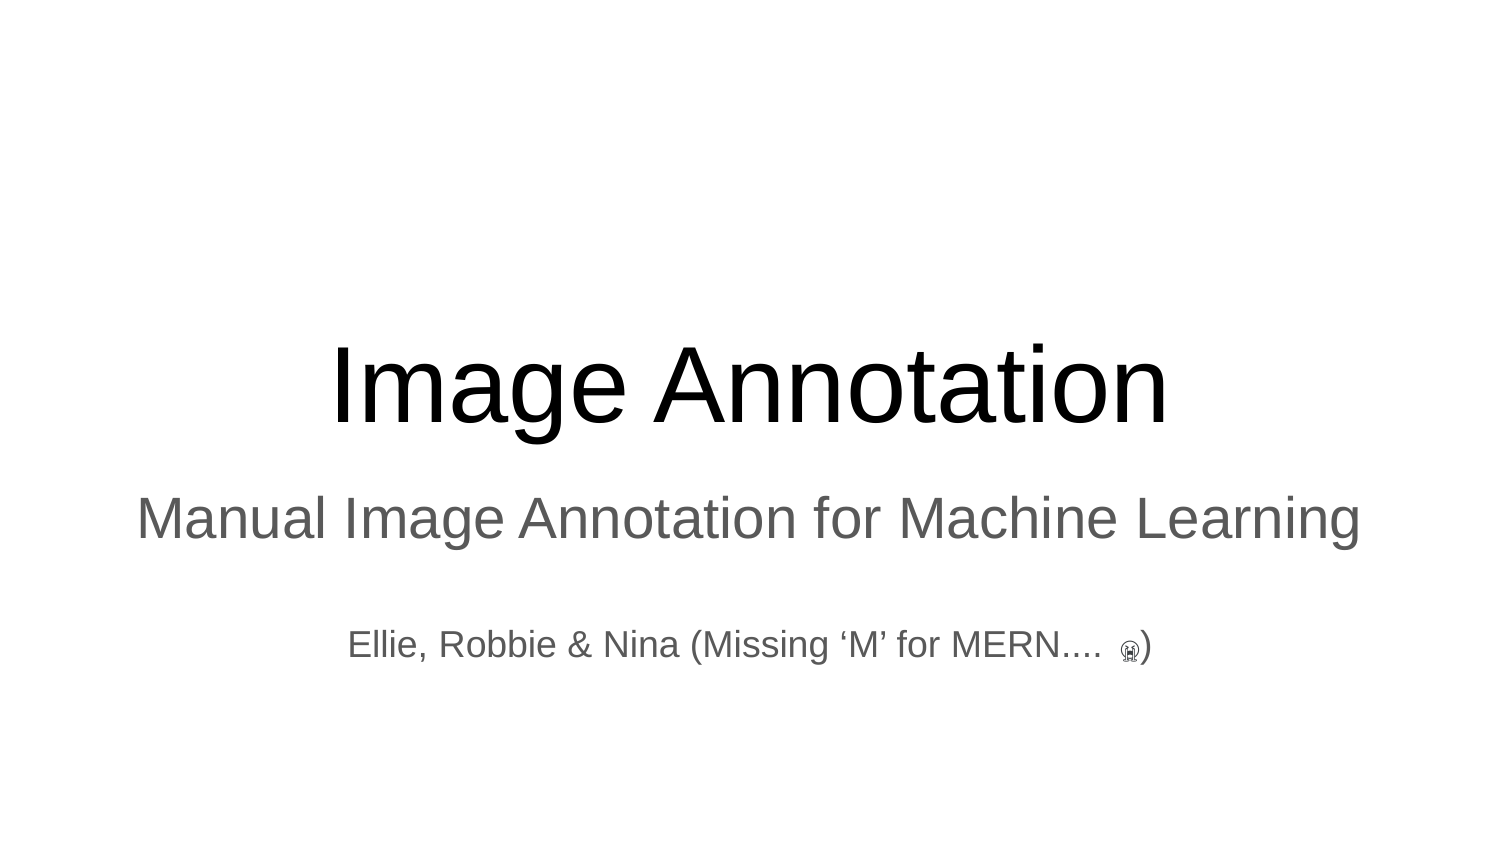

# Image Annotation
Manual Image Annotation for Machine Learning

Ellie, Robbie & Nina (Missing ‘M’ for MERN....  😭)